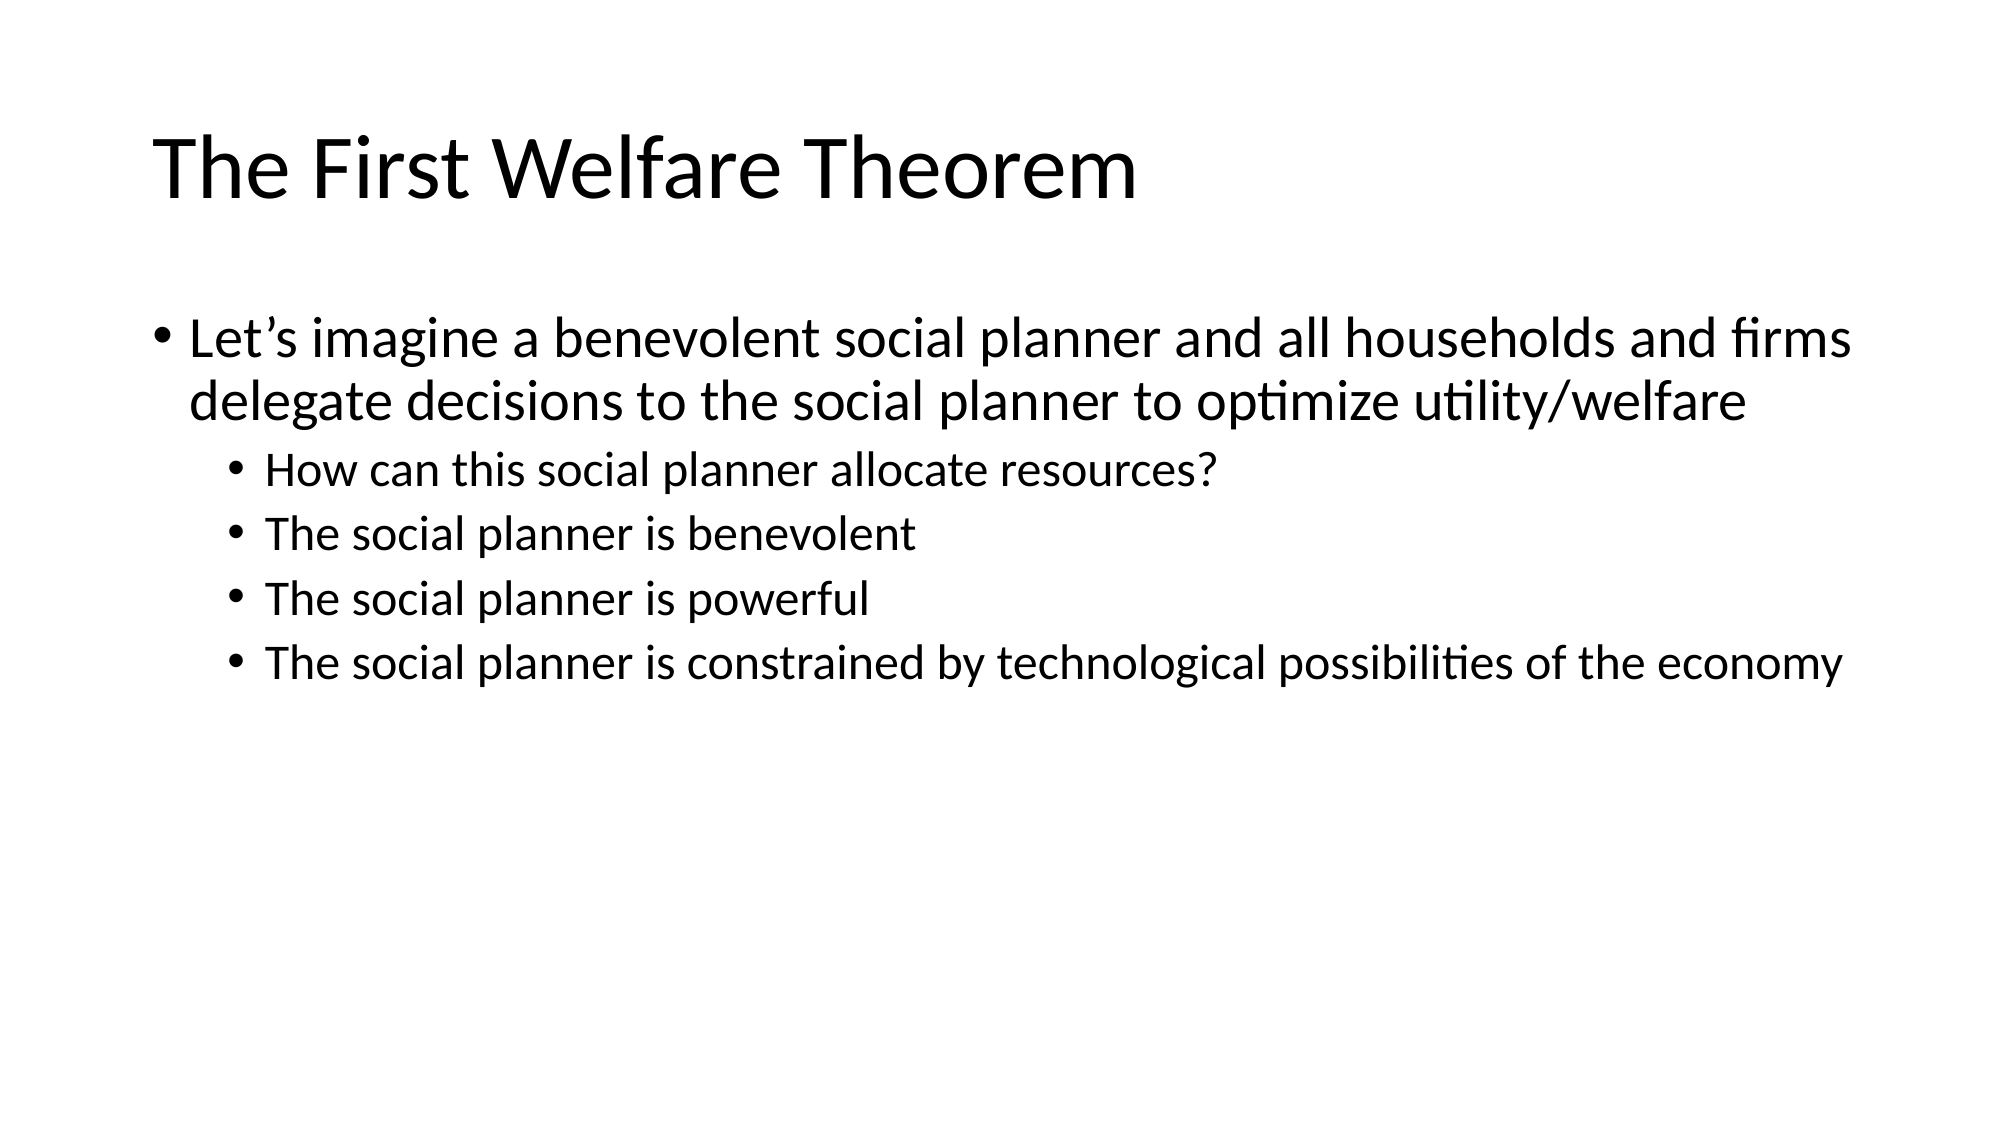

# The First Welfare Theorem
Let’s imagine a benevolent social planner and all households and firms delegate decisions to the social planner to optimize utility/welfare
How can this social planner allocate resources?
The social planner is benevolent
The social planner is powerful
The social planner is constrained by technological possibilities of the economy